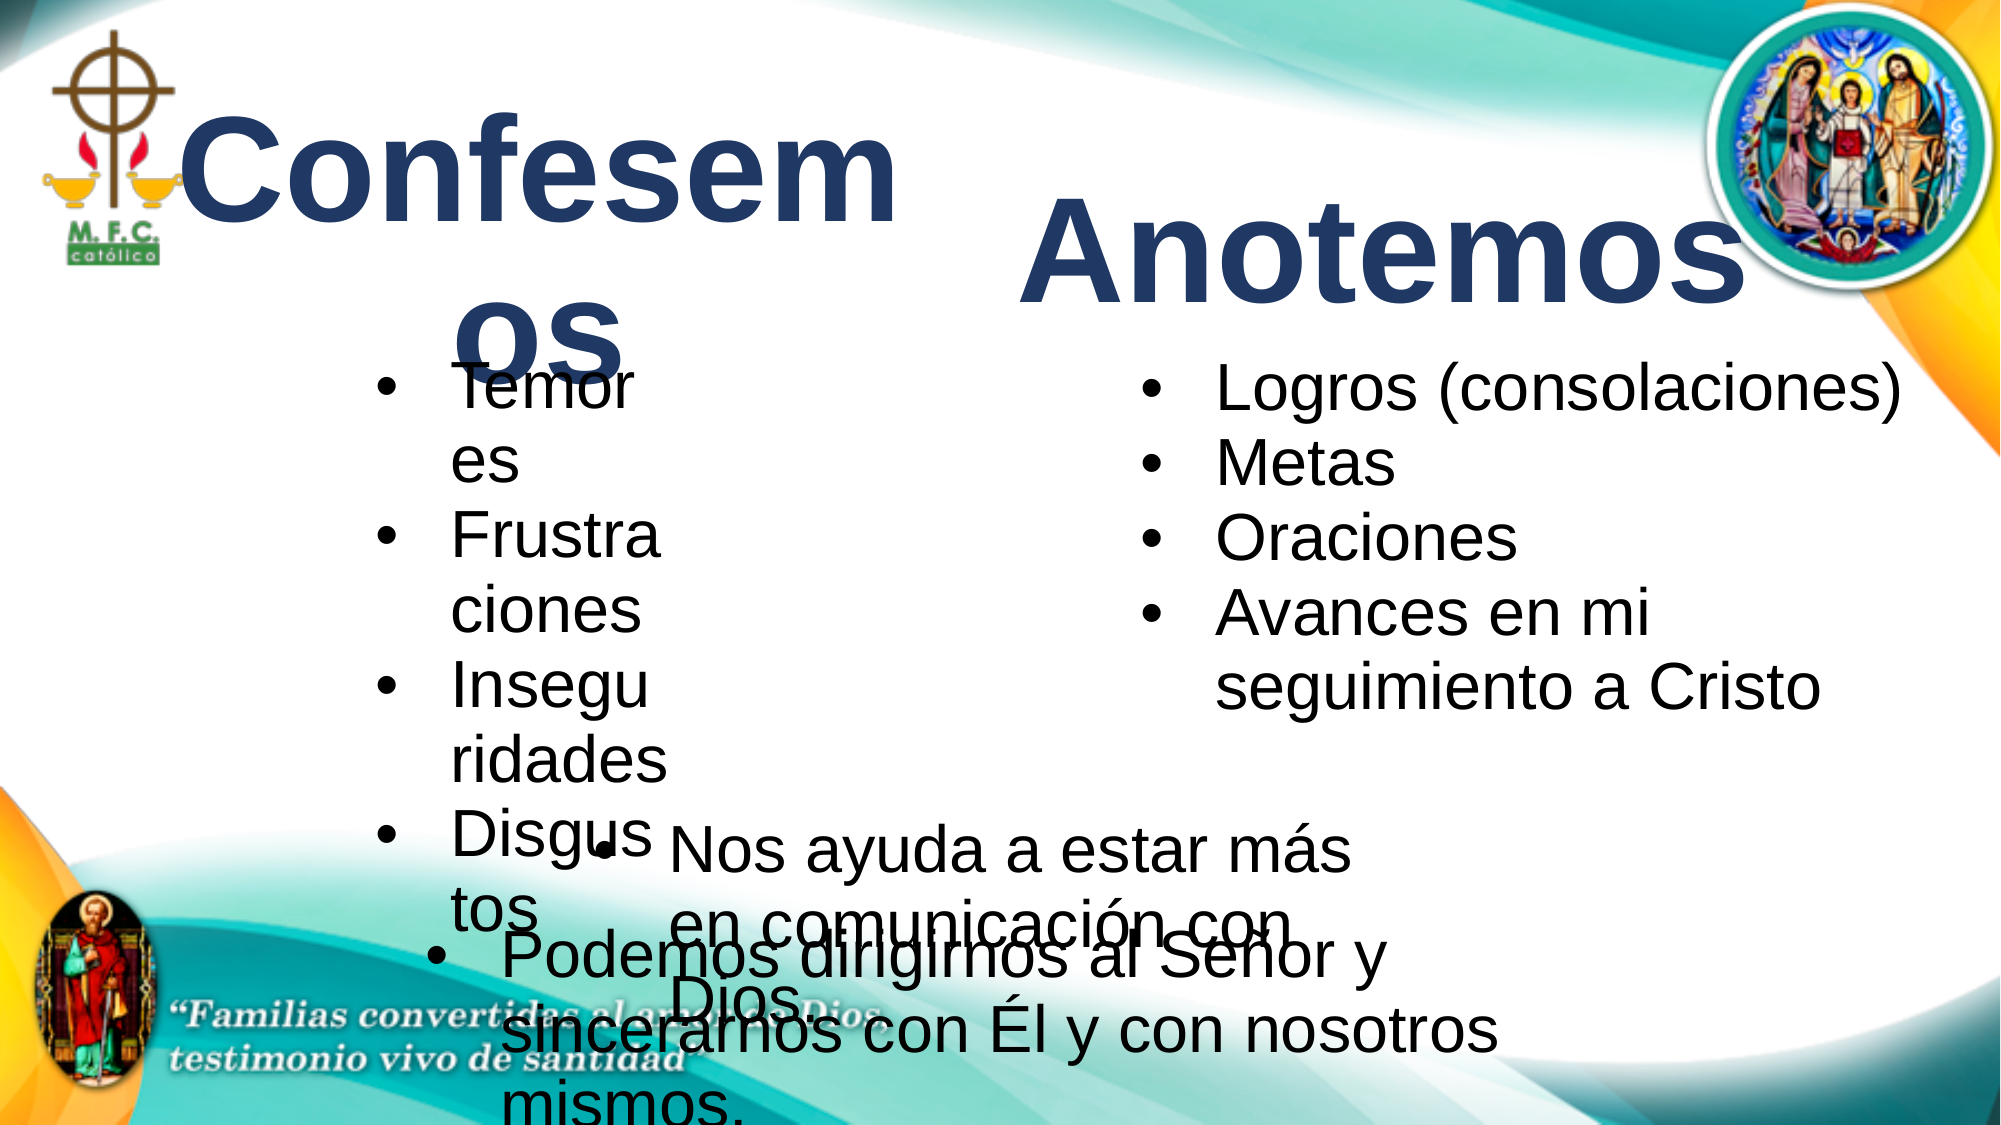

Confesemos
Anotemos
| Logros (consolaciones) Metas Oraciones Avances en mi seguimiento a Cristo |
| --- |
| Temores Frustraciones Inseguridades Disgustos |
| --- |
| Nos ayuda a estar más en comunicación con Dios. |
| --- |
| Podemos dirigirnos al Señor y sincerarnos con Él y con nosotros mismos. |
| --- |